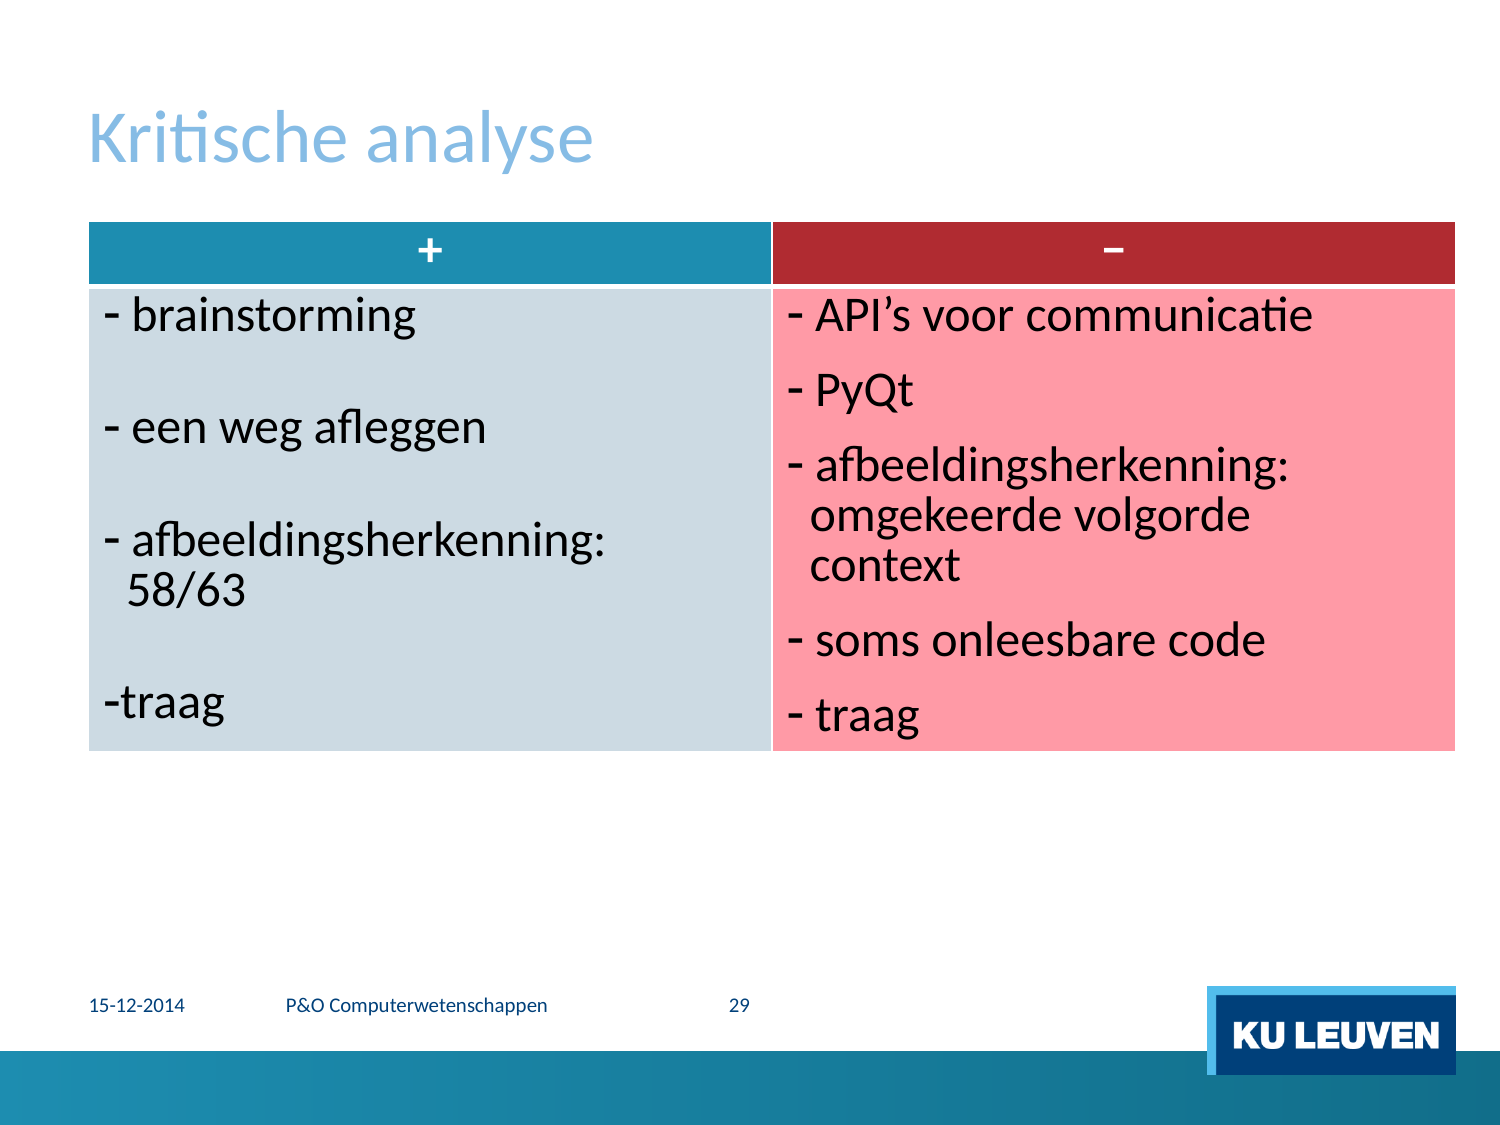

# Kritische analyse
| + | − |
| --- | --- |
| brainstorming een weg afleggen afbeeldingsherkenning: 58/63 traag | API’s voor communicatie PyQt afbeeldingsherkenning: omgekeerde volgorde context soms onleesbare code traag |
15-12-2014
P&O Computerwetenschappen
29